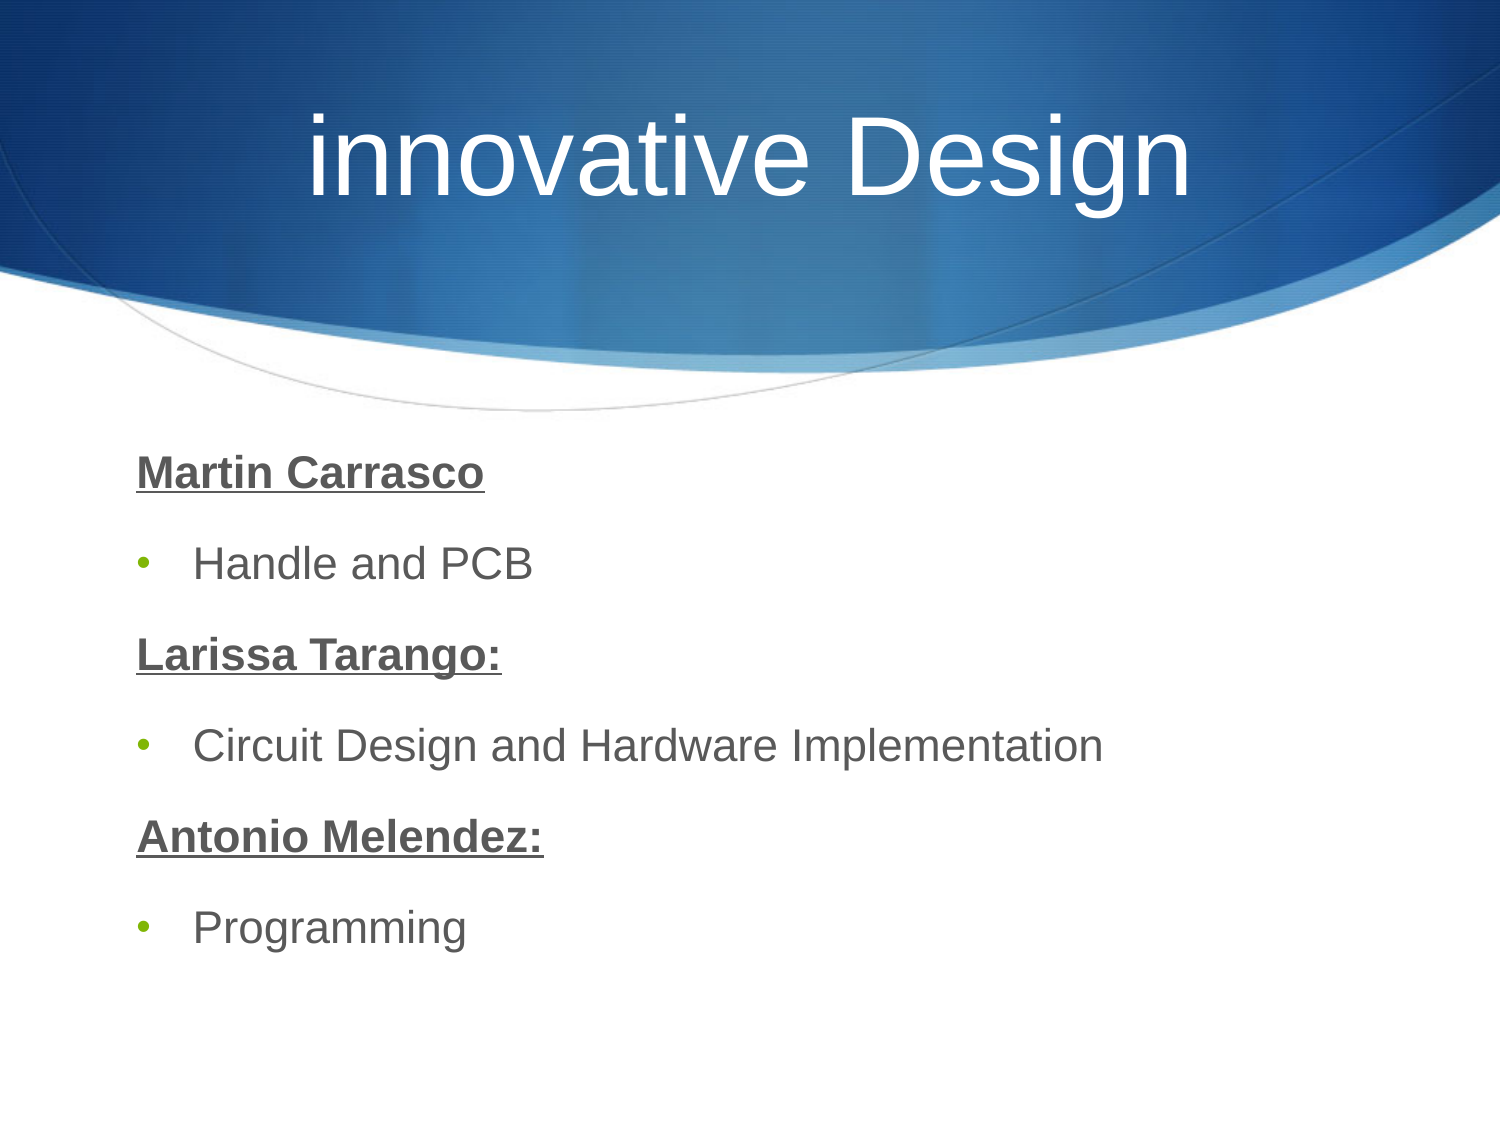

# innovative Design
Martin Carrasco
Handle and PCB
Larissa Tarango:
Circuit Design and Hardware Implementation
Antonio Melendez:
Programming